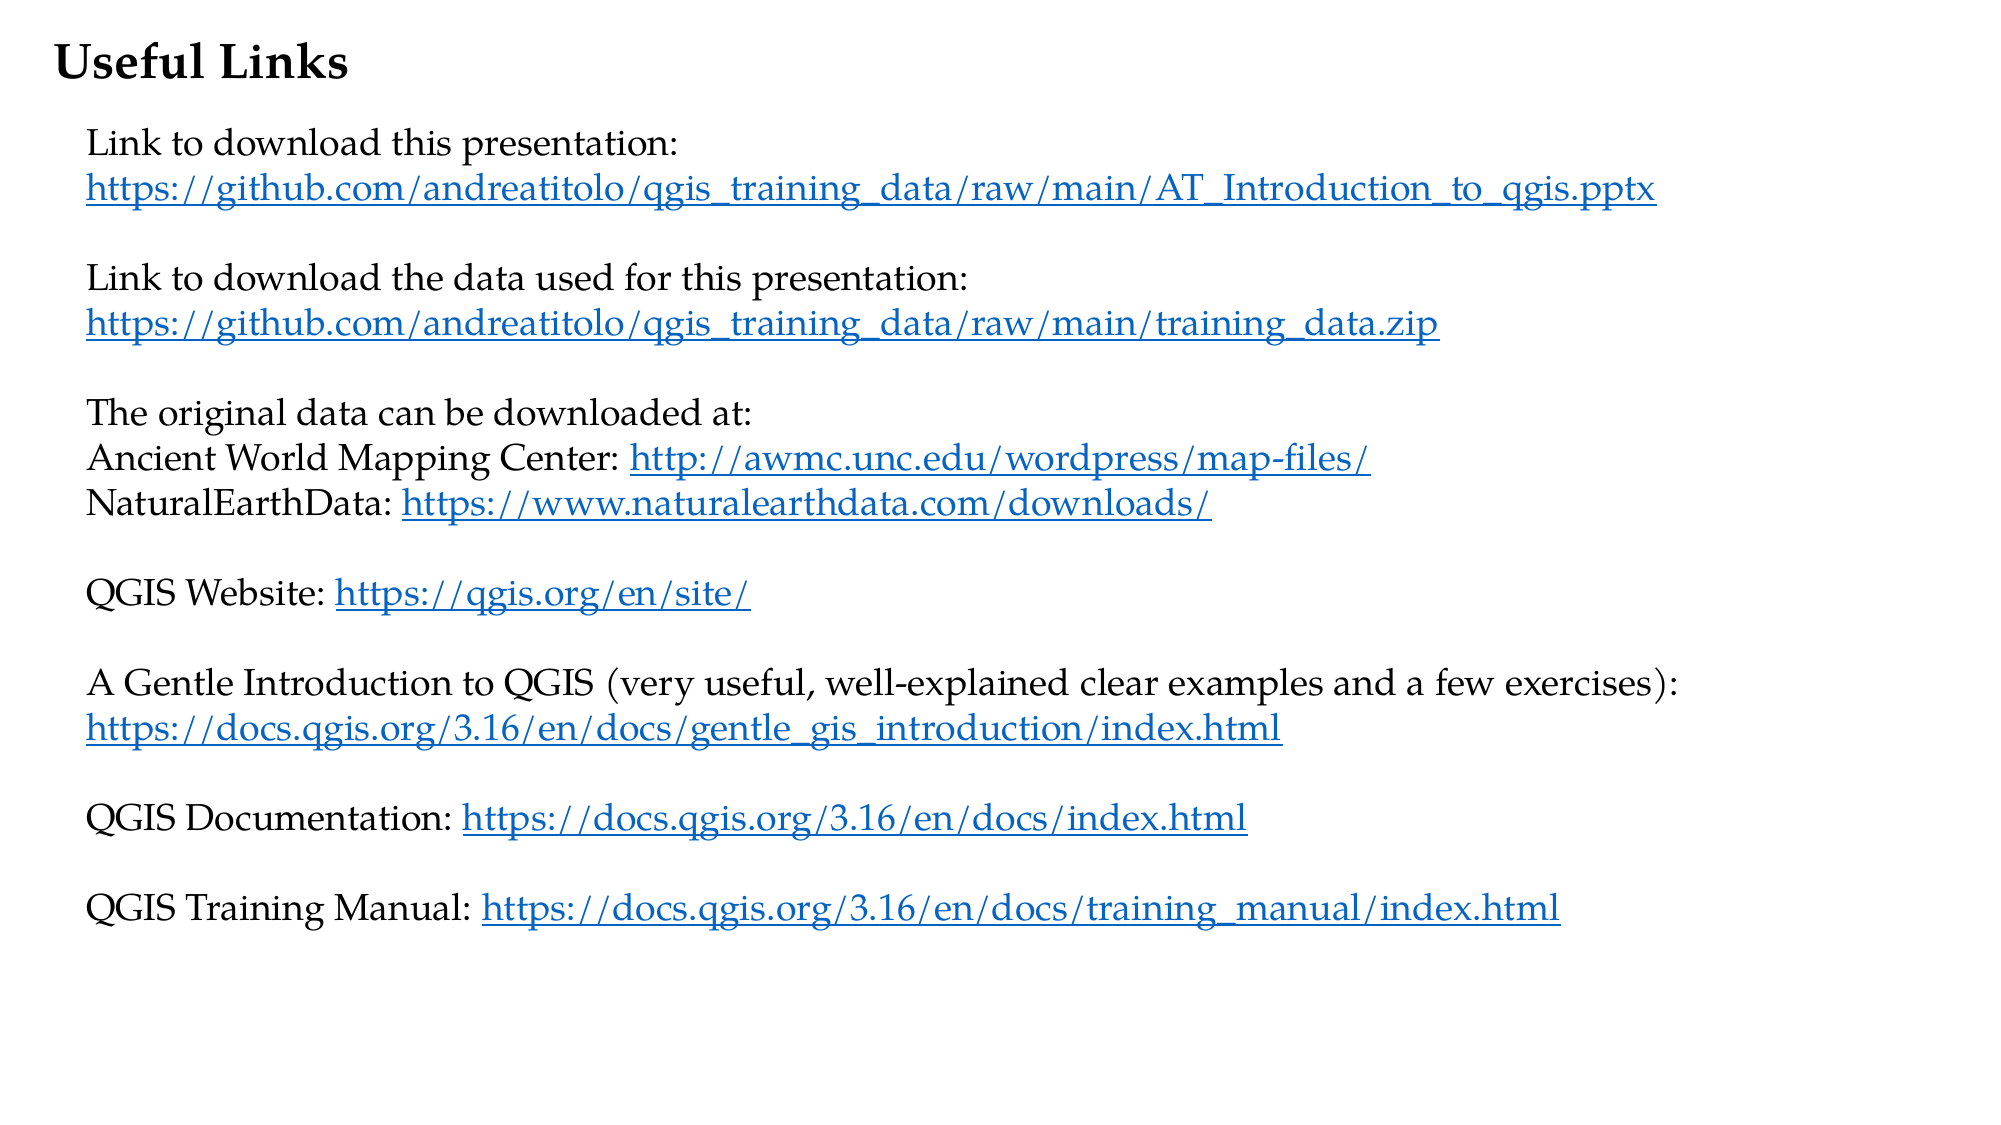

Useful Links
Link to download this presentation: https://github.com/andreatitolo/qgis_training_data/raw/main/AT_Introduction_to_qgis.pptx

Link to download the data used for this presentation: https://github.com/andreatitolo/qgis_training_data/raw/main/training_data.zip

The original data can be downloaded at:
Ancient World Mapping Center: http://awmc.unc.edu/wordpress/map-files/
NaturalEarthData: https://www.naturalearthdata.com/downloads/

QGIS Website: https://qgis.org/en/site/

A Gentle Introduction to QGIS (very useful, well-explained clear examples and a few exercises): https://docs.qgis.org/3.16/en/docs/gentle_gis_introduction/index.html

QGIS Documentation: https://docs.qgis.org/3.16/en/docs/index.html

QGIS Training Manual: https://docs.qgis.org/3.16/en/docs/training_manual/index.html